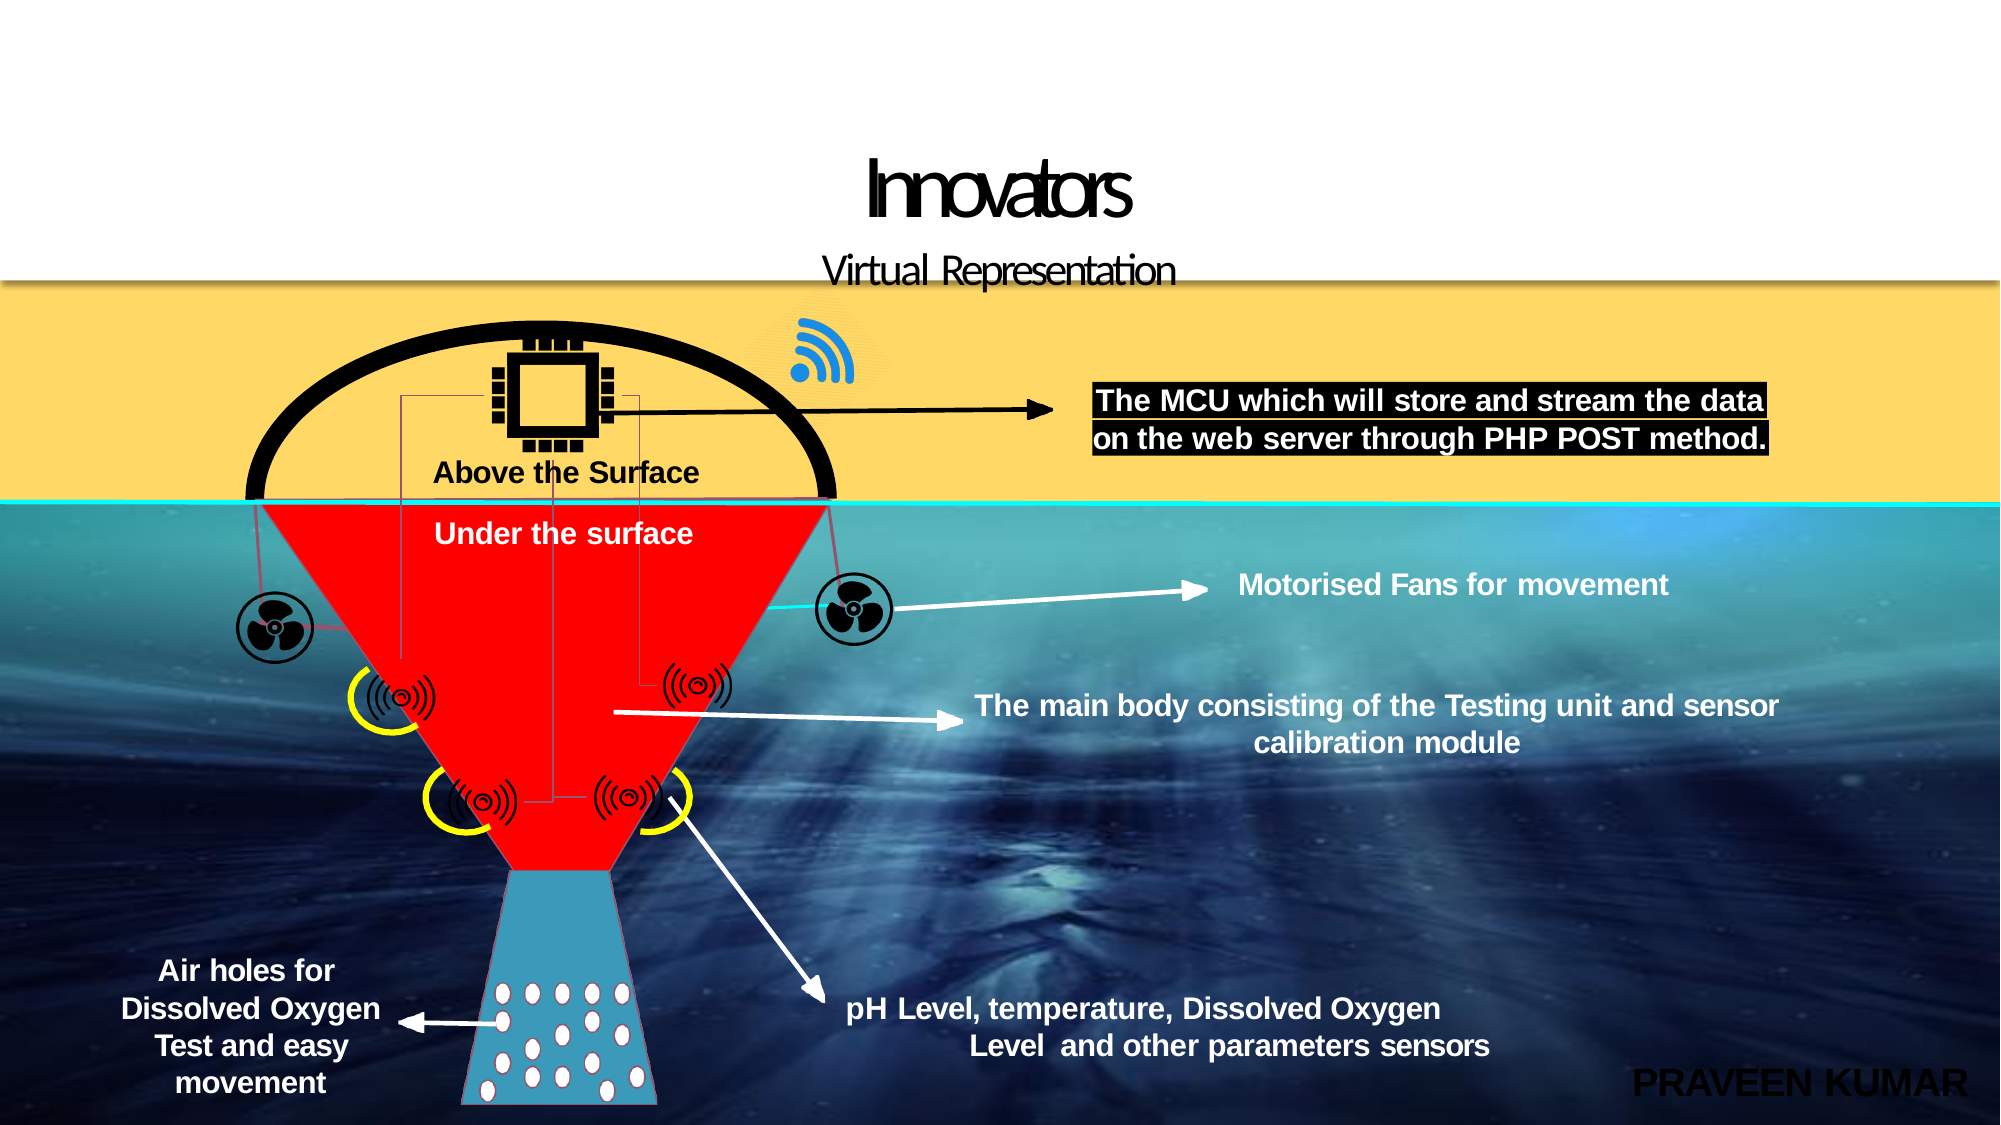

# Innovators
Virtual Representation

The MCU which will store and stream the data

on the web server through PHP POST method.
Above the Surface
Under the surface

Motorised Fans for movement

The main body consisting of the Testing unit and sensor  calibration module
Air holes for  Dissolved Oxygen  Test and easy  movement
pH Level, temperature, Dissolved Oxygen Level  and other parameters sensors
PRAVEEN KUMAR